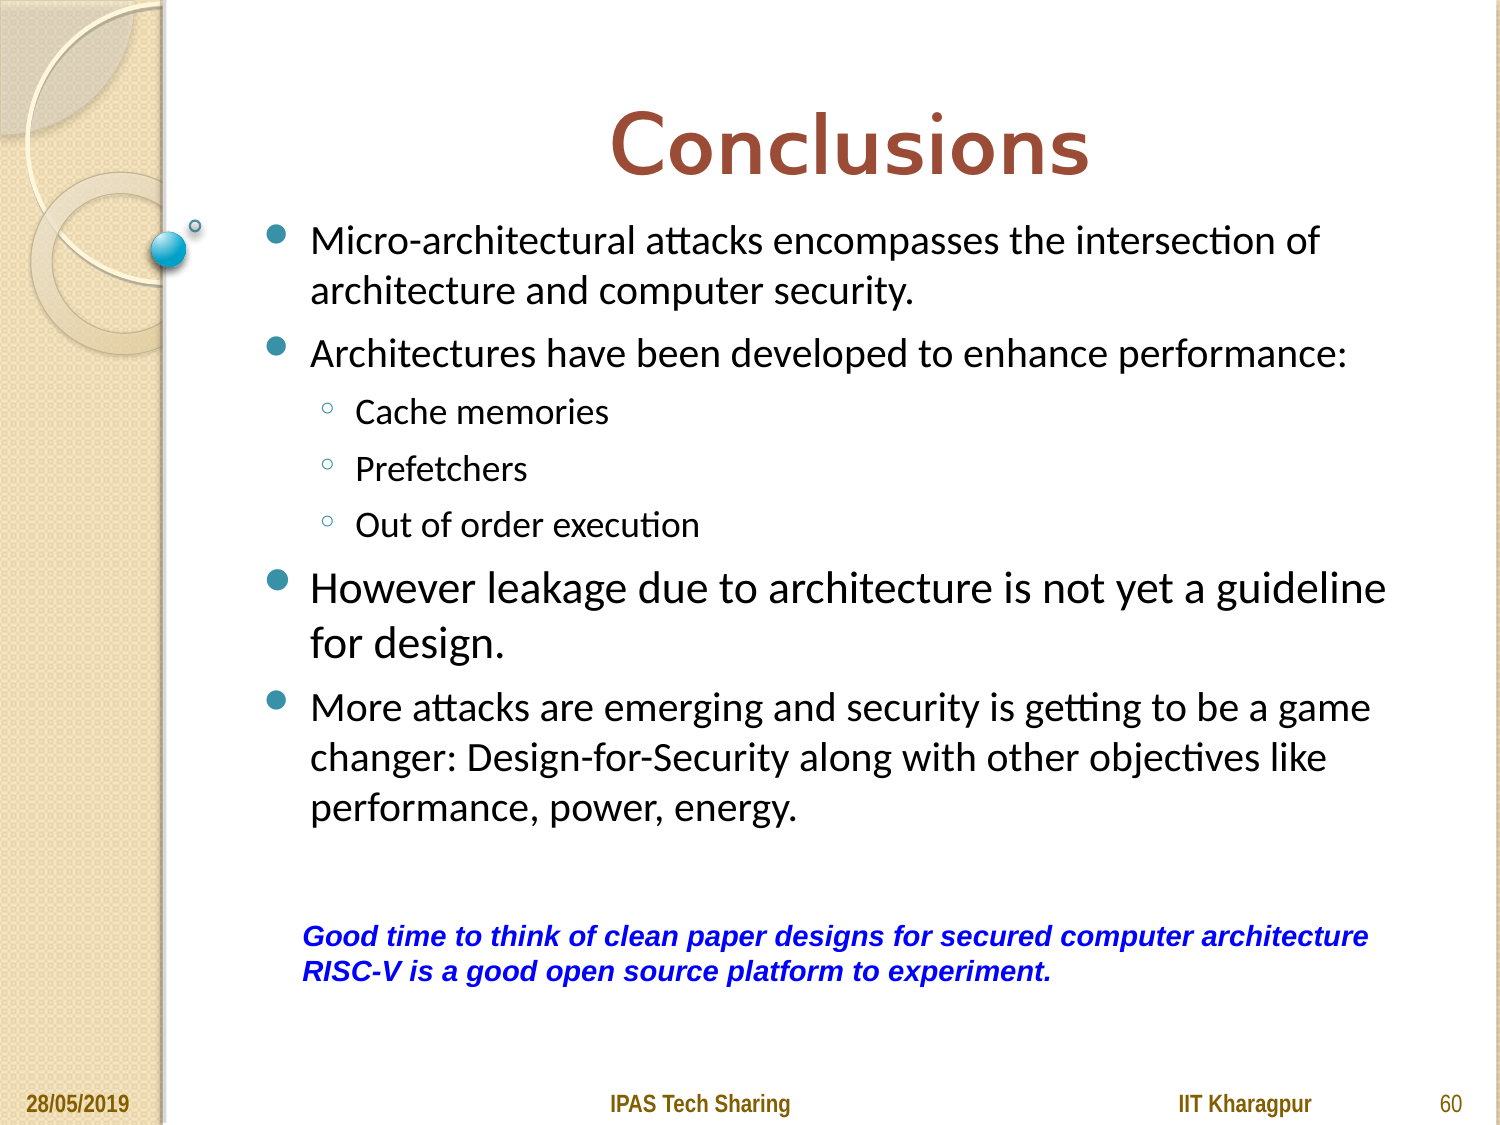

# Conclusions
Micro-architectural attacks encompasses the intersection of architecture and computer security.
Architectures have been developed to enhance performance:
Cache memories
Prefetchers
Out of order execution
However leakage due to architecture is not yet a guideline for design.
More attacks are emerging and security is getting to be a game changer: Design-for-Security along with other objectives like performance, power, energy.

Good time to think of clean paper designs for secured computer architecture
RISC-V is a good open source platform to experiment.